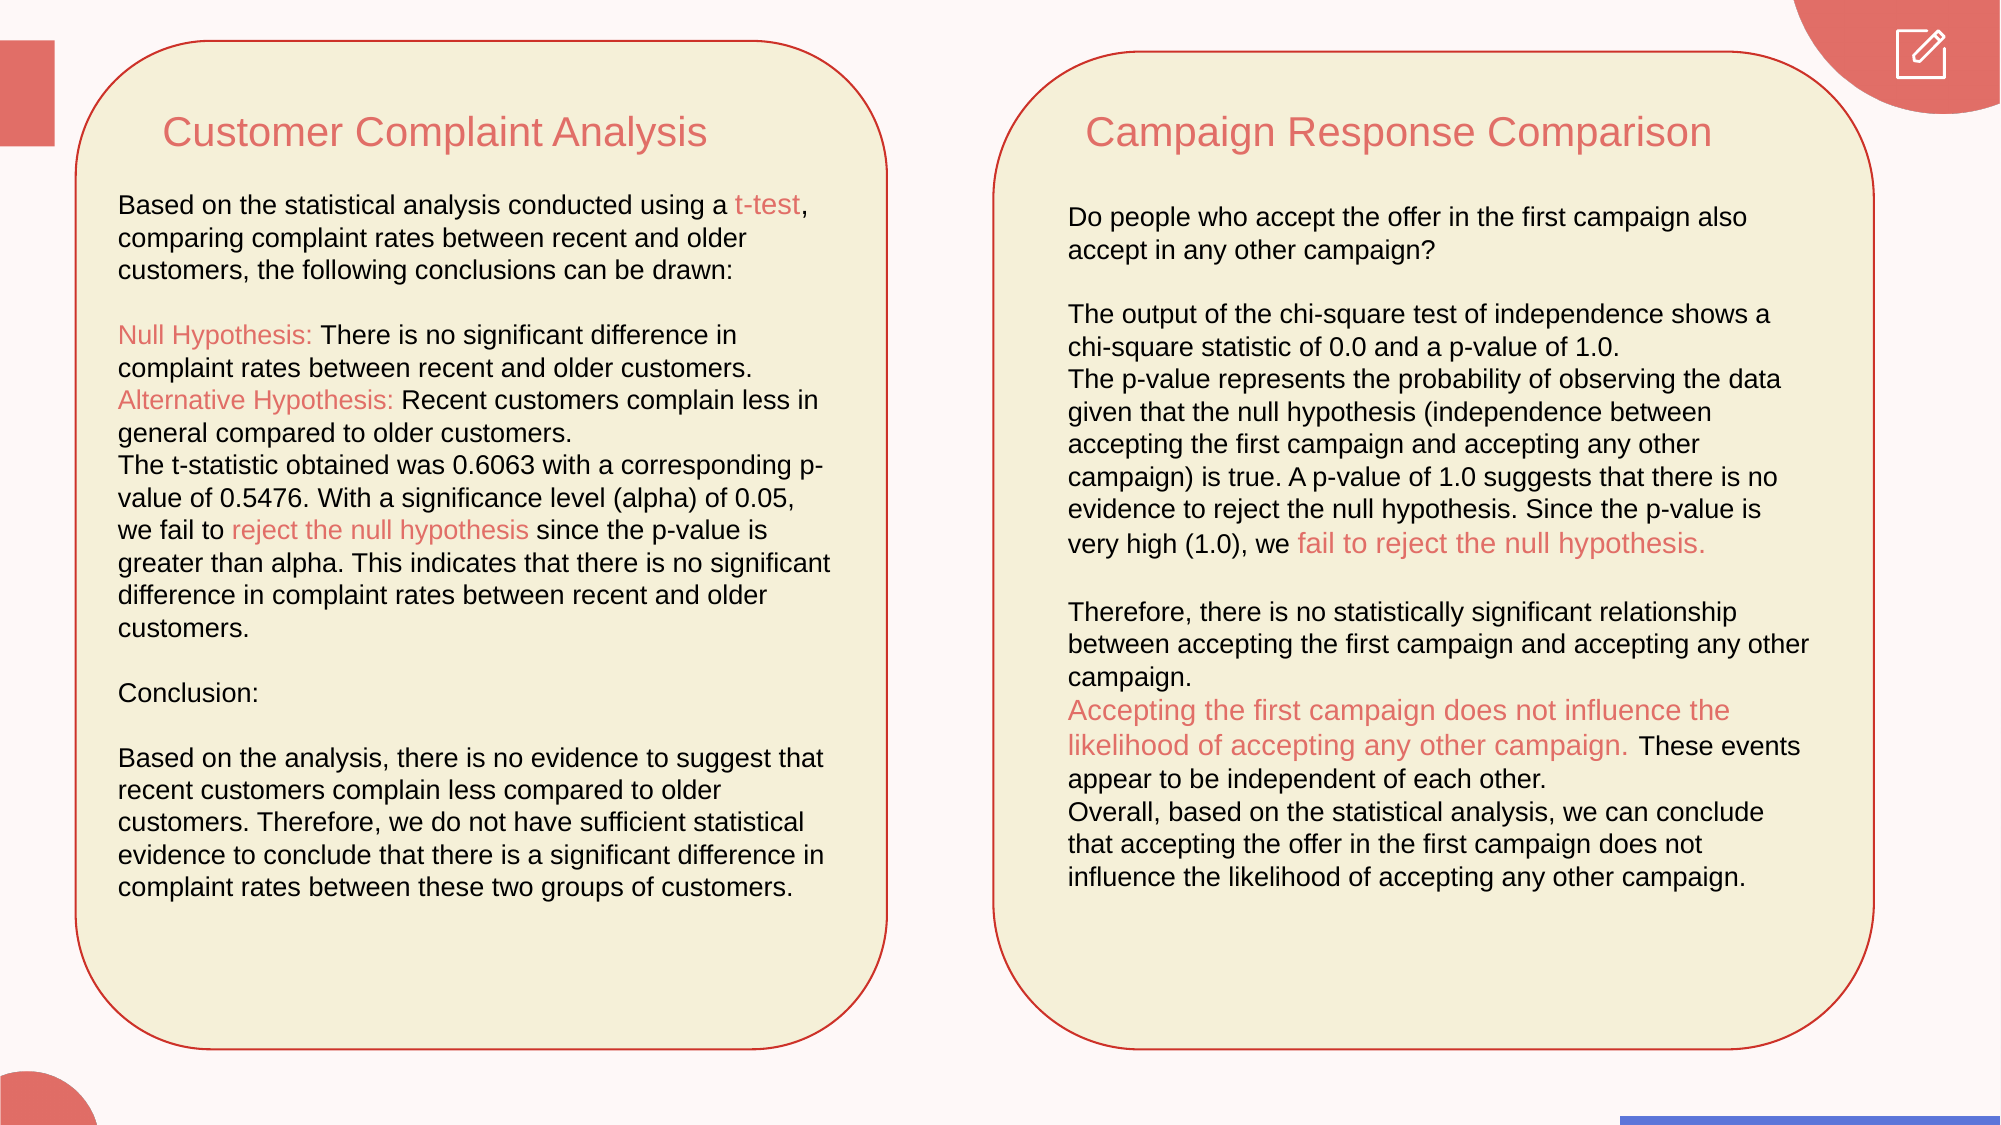

Customer Complaint Analysis
Campaign Response Comparison
Based on the statistical analysis conducted using a t-test, comparing complaint rates between recent and older customers, the following conclusions can be drawn:

Null Hypothesis: There is no significant difference in complaint rates between recent and older customers.
Alternative Hypothesis: Recent customers complain less in general compared to older customers.
The t-statistic obtained was 0.6063 with a corresponding p-value of 0.5476. With a significance level (alpha) of 0.05, we fail to reject the null hypothesis since the p-value is greater than alpha. This indicates that there is no significant difference in complaint rates between recent and older customers.

Conclusion:

Based on the analysis, there is no evidence to suggest that recent customers complain less compared to older customers. Therefore, we do not have sufficient statistical evidence to conclude that there is a significant difference in complaint rates between these two groups of customers.
Do people who accept the offer in the first campaign also accept in any other campaign?

The output of the chi-square test of independence shows a chi-square statistic of 0.0 and a p-value of 1.0.
The p-value represents the probability of observing the data given that the null hypothesis (independence between accepting the first campaign and accepting any other campaign) is true. A p-value of 1.0 suggests that there is no evidence to reject the null hypothesis. Since the p-value is very high (1.0), we fail to reject the null hypothesis.

Therefore, there is no statistically significant relationship between accepting the first campaign and accepting any other campaign.
Accepting the first campaign does not influence the likelihood of accepting any other campaign. These events appear to be independent of each other.
Overall, based on the statistical analysis, we can conclude that accepting the offer in the first campaign does not influence the likelihood of accepting any other campaign.